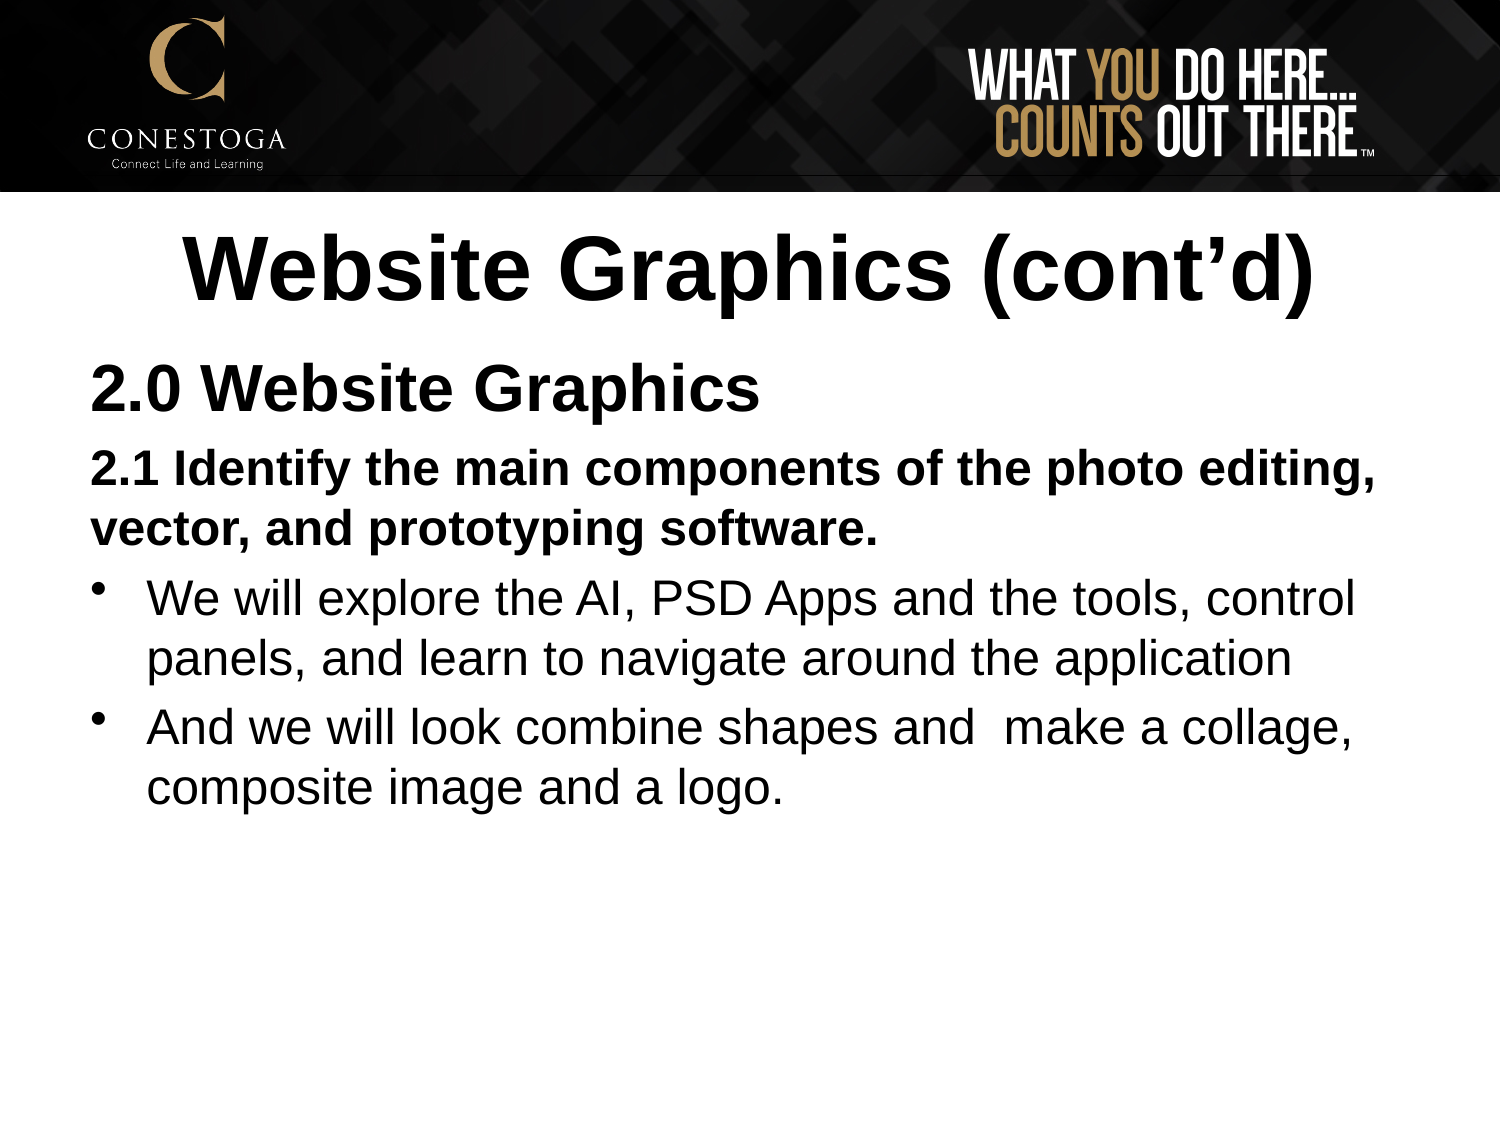

# Website Graphics (cont’d)
2.0 Website Graphics
2.1 Identify the main components of the photo editing, vector, and prototyping software.
We will explore the AI, PSD Apps and the tools, control panels, and learn to navigate around the application
And we will look combine shapes and  make a collage, composite image and a logo.